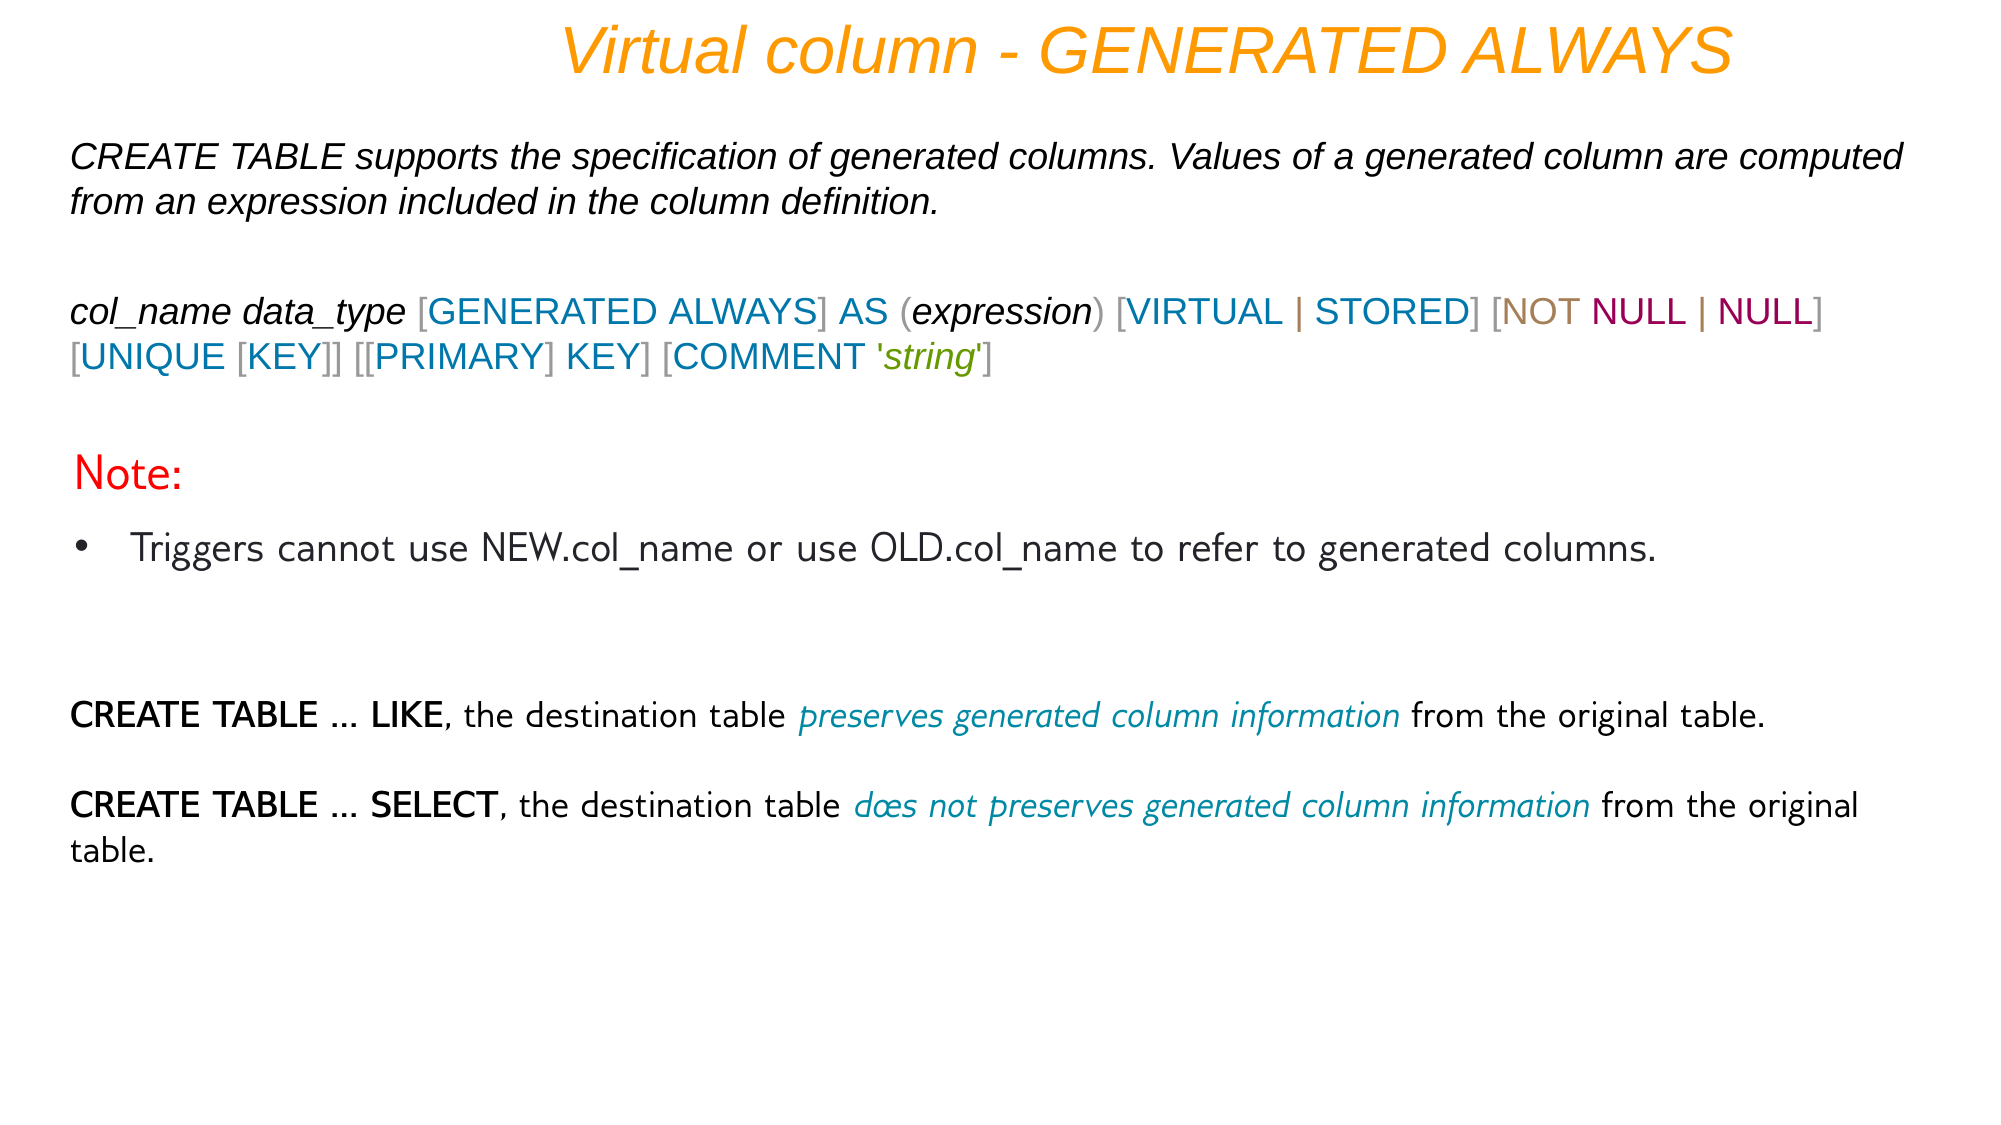

Virtual column - GENERATED ALWAYS
CREATE TABLE supports the specification of generated columns. Values of a generated column are computed from an expression included in the column definition.
col_name data_type [GENERATED ALWAYS] AS (expression) [VIRTUAL | STORED] [NOT NULL | NULL] [UNIQUE [KEY]] [[PRIMARY] KEY] [COMMENT 'string']
Note:

Triggers cannot use NEW.col_name or use OLD.col_name to refer to generated columns.
CREATE TABLE ... LIKE, the destination table preserves generated column information from the original table.

CREATE TABLE ... SELECT, the destination table does not preserves generated column information from the original table.